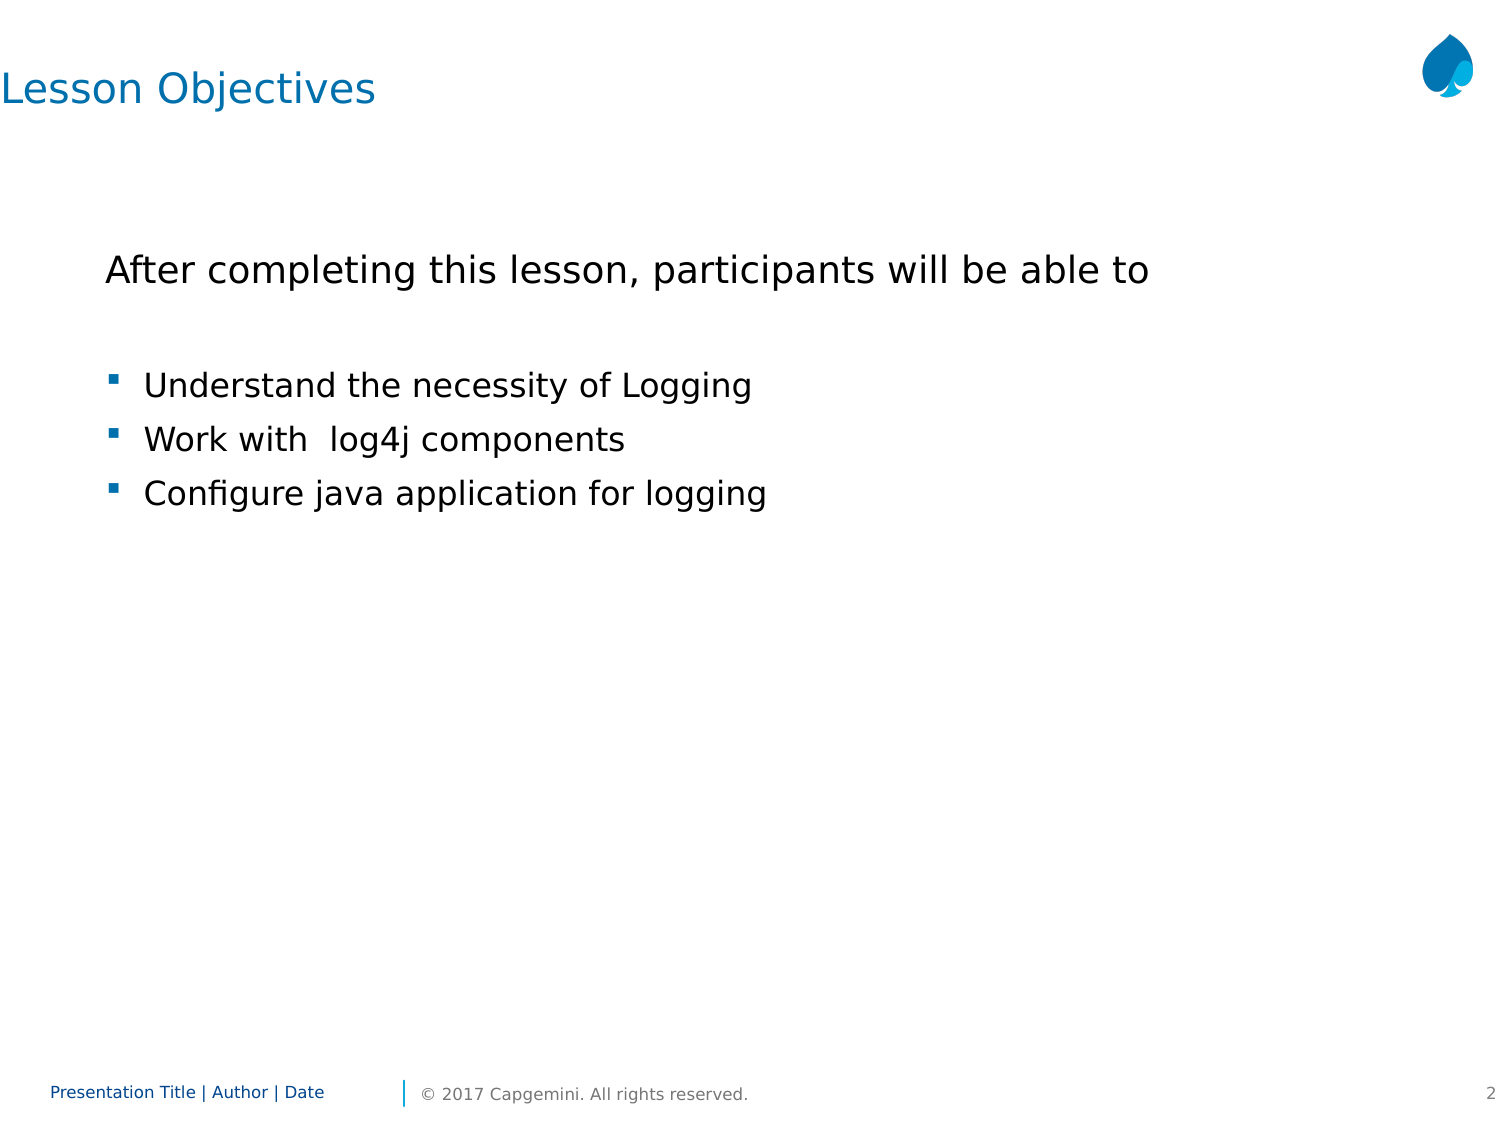

Lesson Objectives
After completing this lesson, participants will be able to

Understand the necessity of Logging
Work with  log4j components
Configure java application for logging